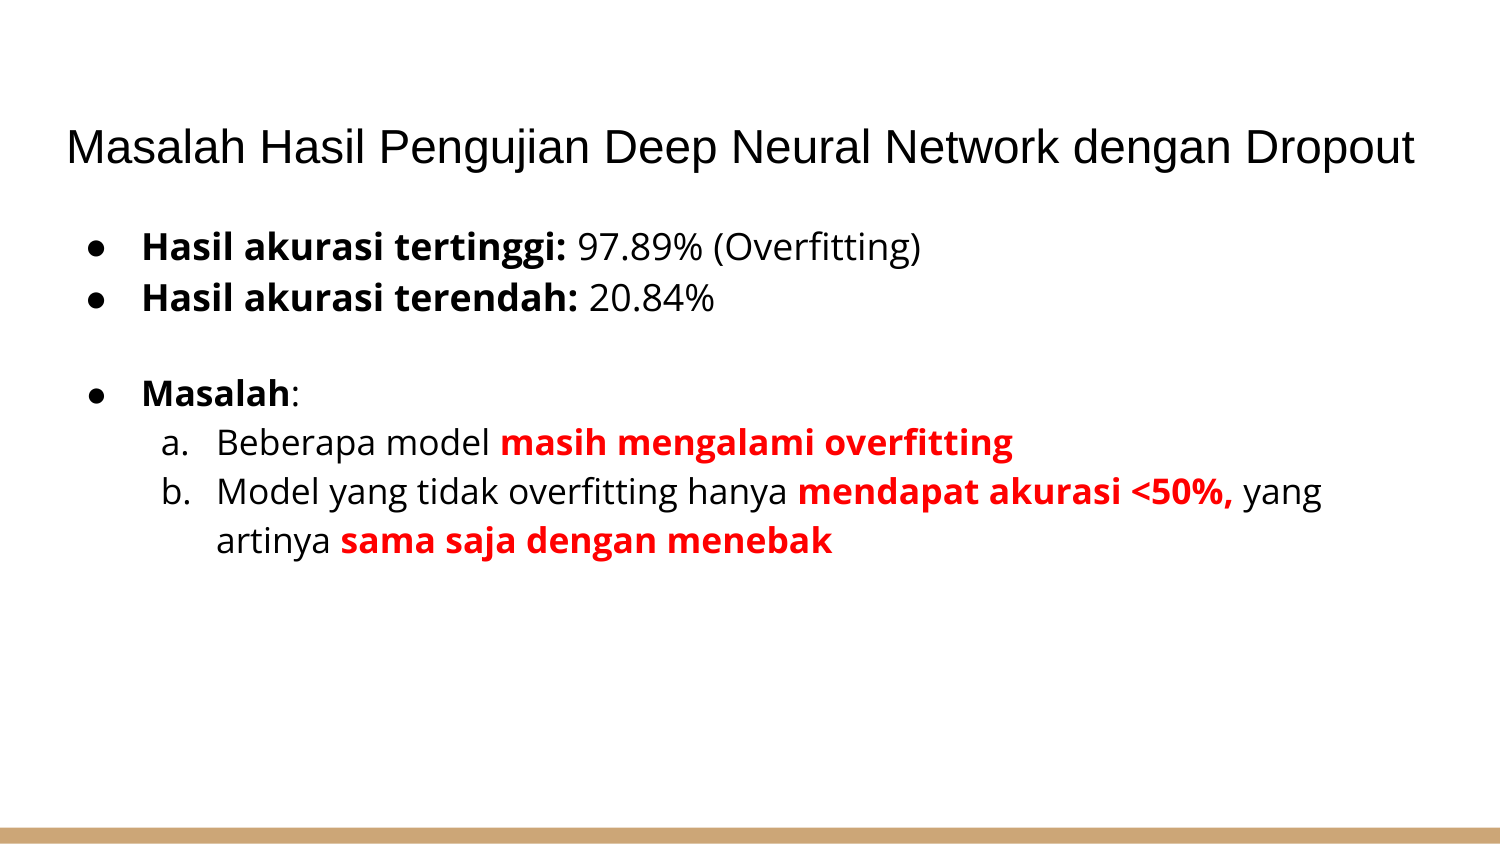

# Masalah Hasil Pengujian Deep Neural Network dengan Dropout
Hasil akurasi tertinggi: 97.89% (Overfitting)
Hasil akurasi terendah: 20.84%
Masalah:
Beberapa model masih mengalami overfitting
Model yang tidak overfitting hanya mendapat akurasi <50%, yang artinya sama saja dengan menebak